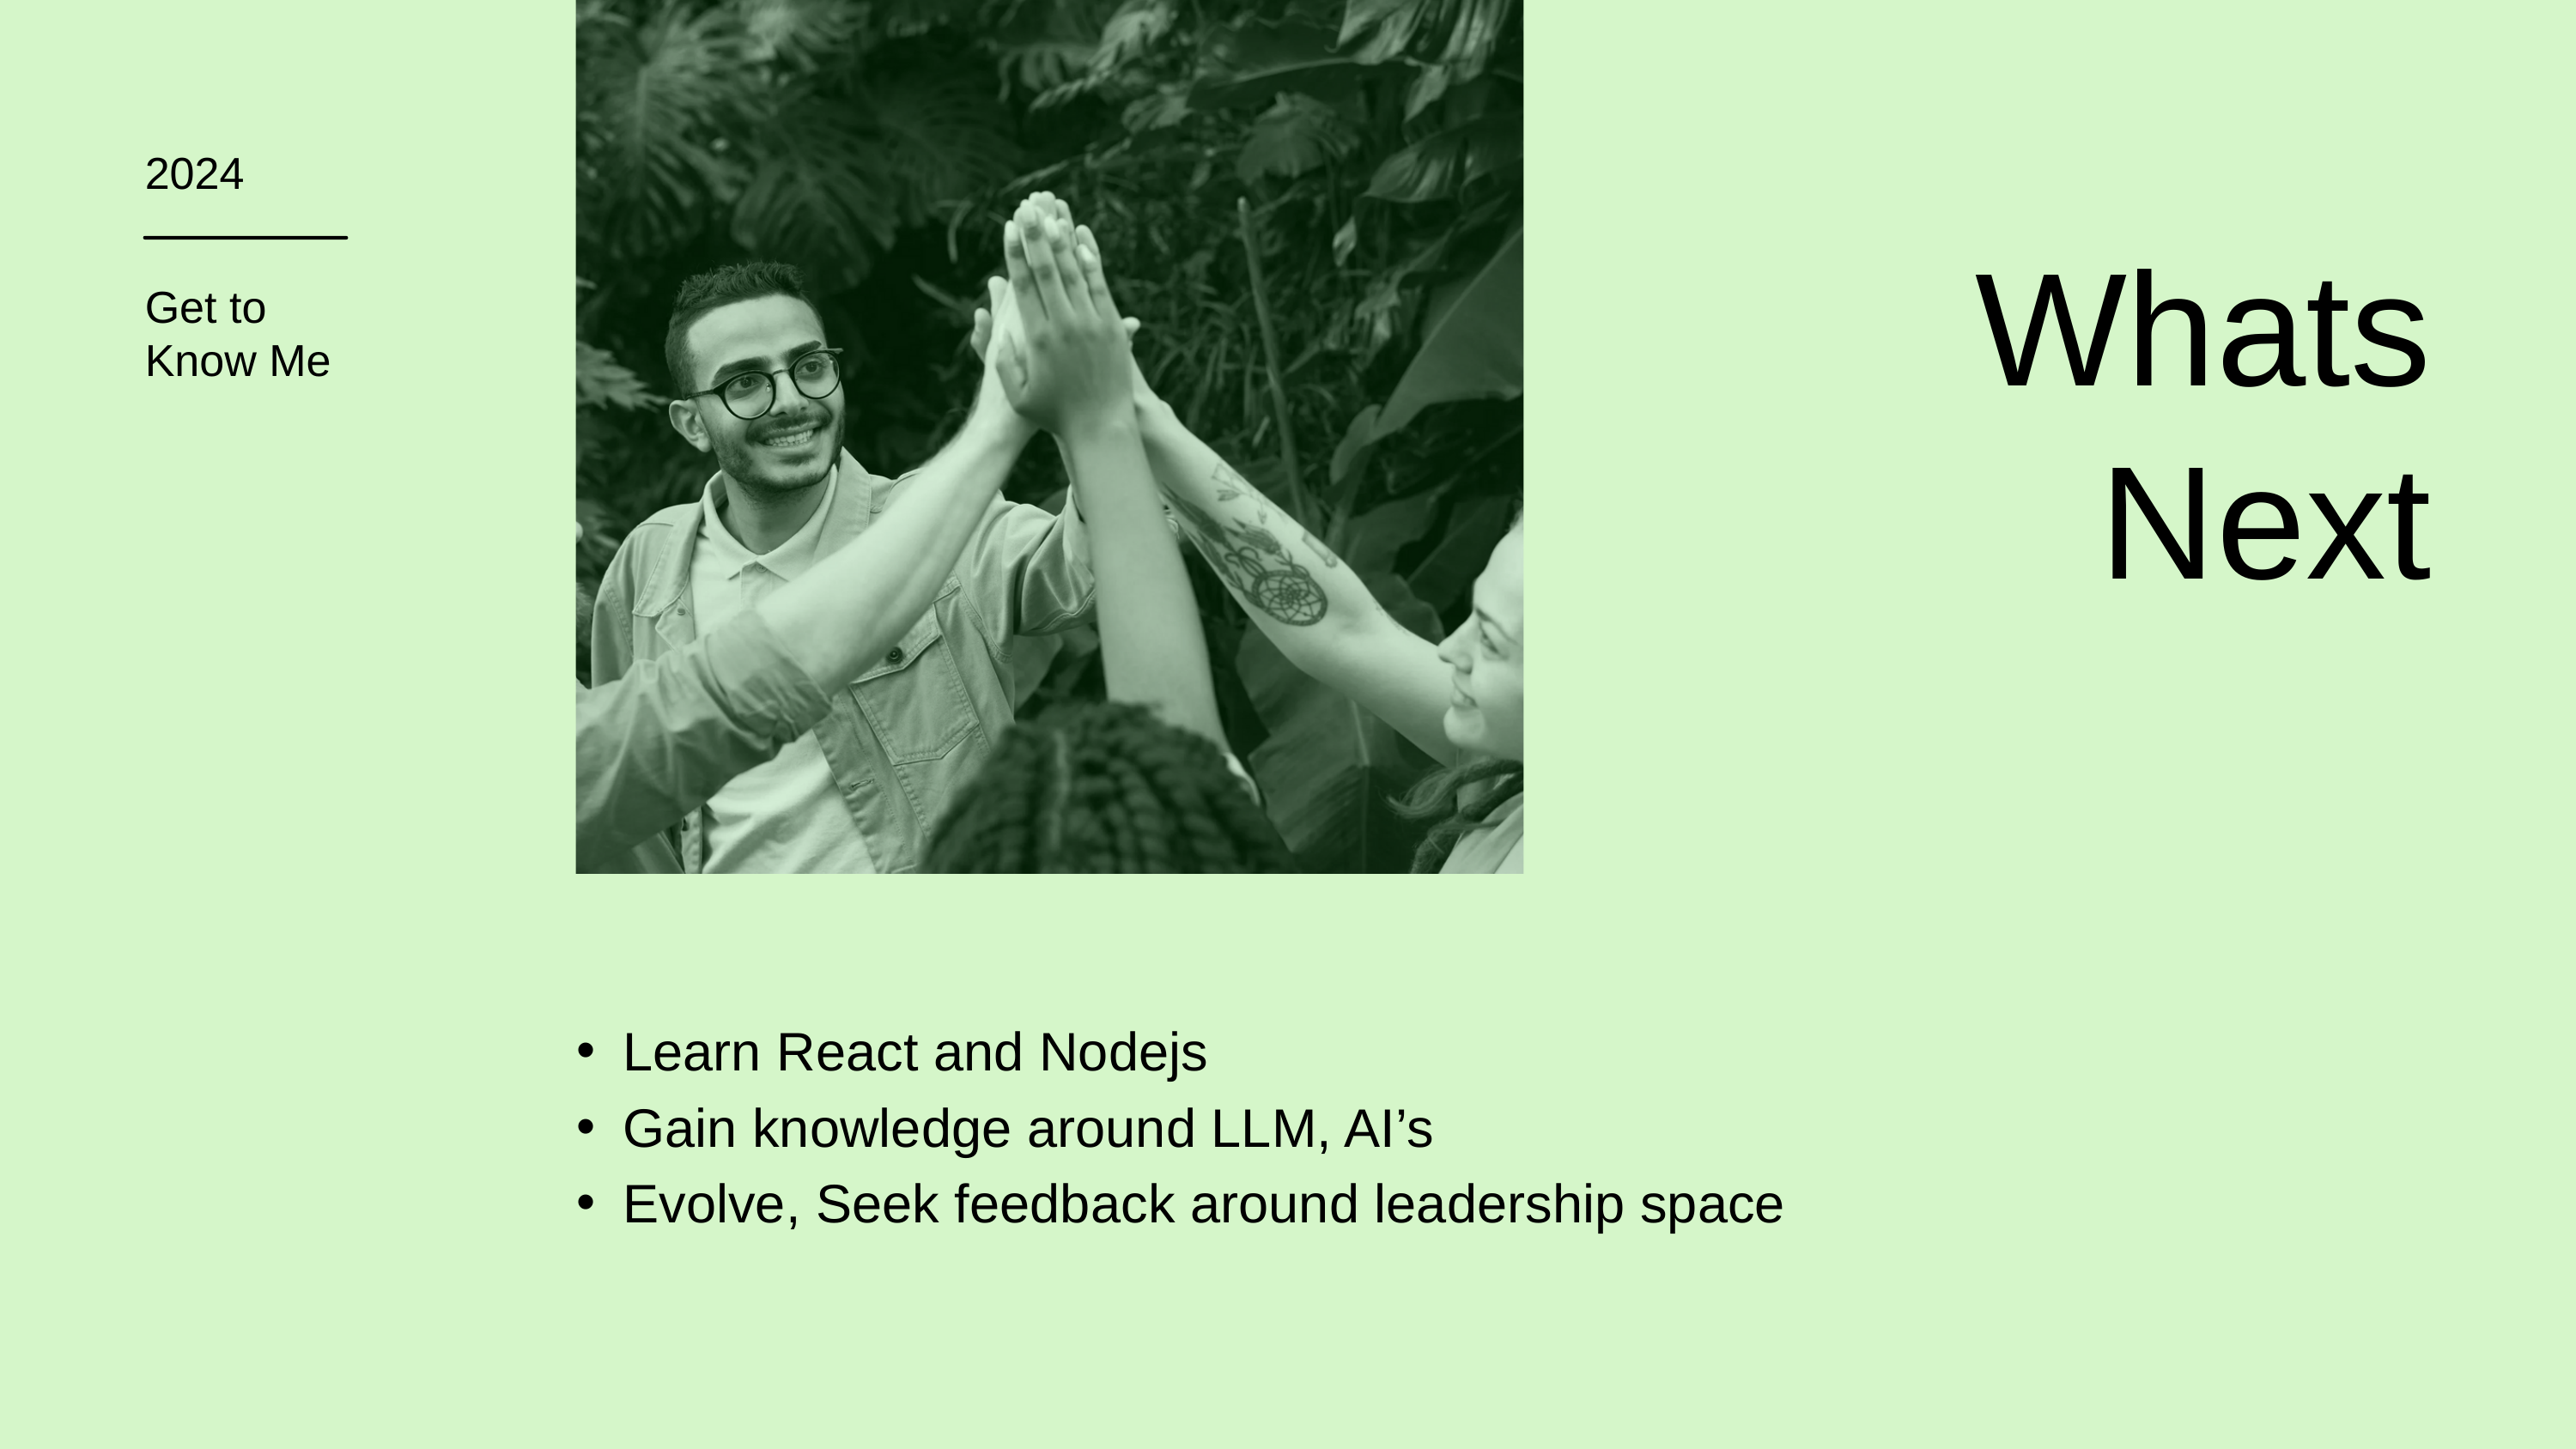

2024

Get to Know Me
Whats Next
Learn React and Nodejs
Gain knowledge around LLM, AI’s
Evolve, Seek feedback around leadership space